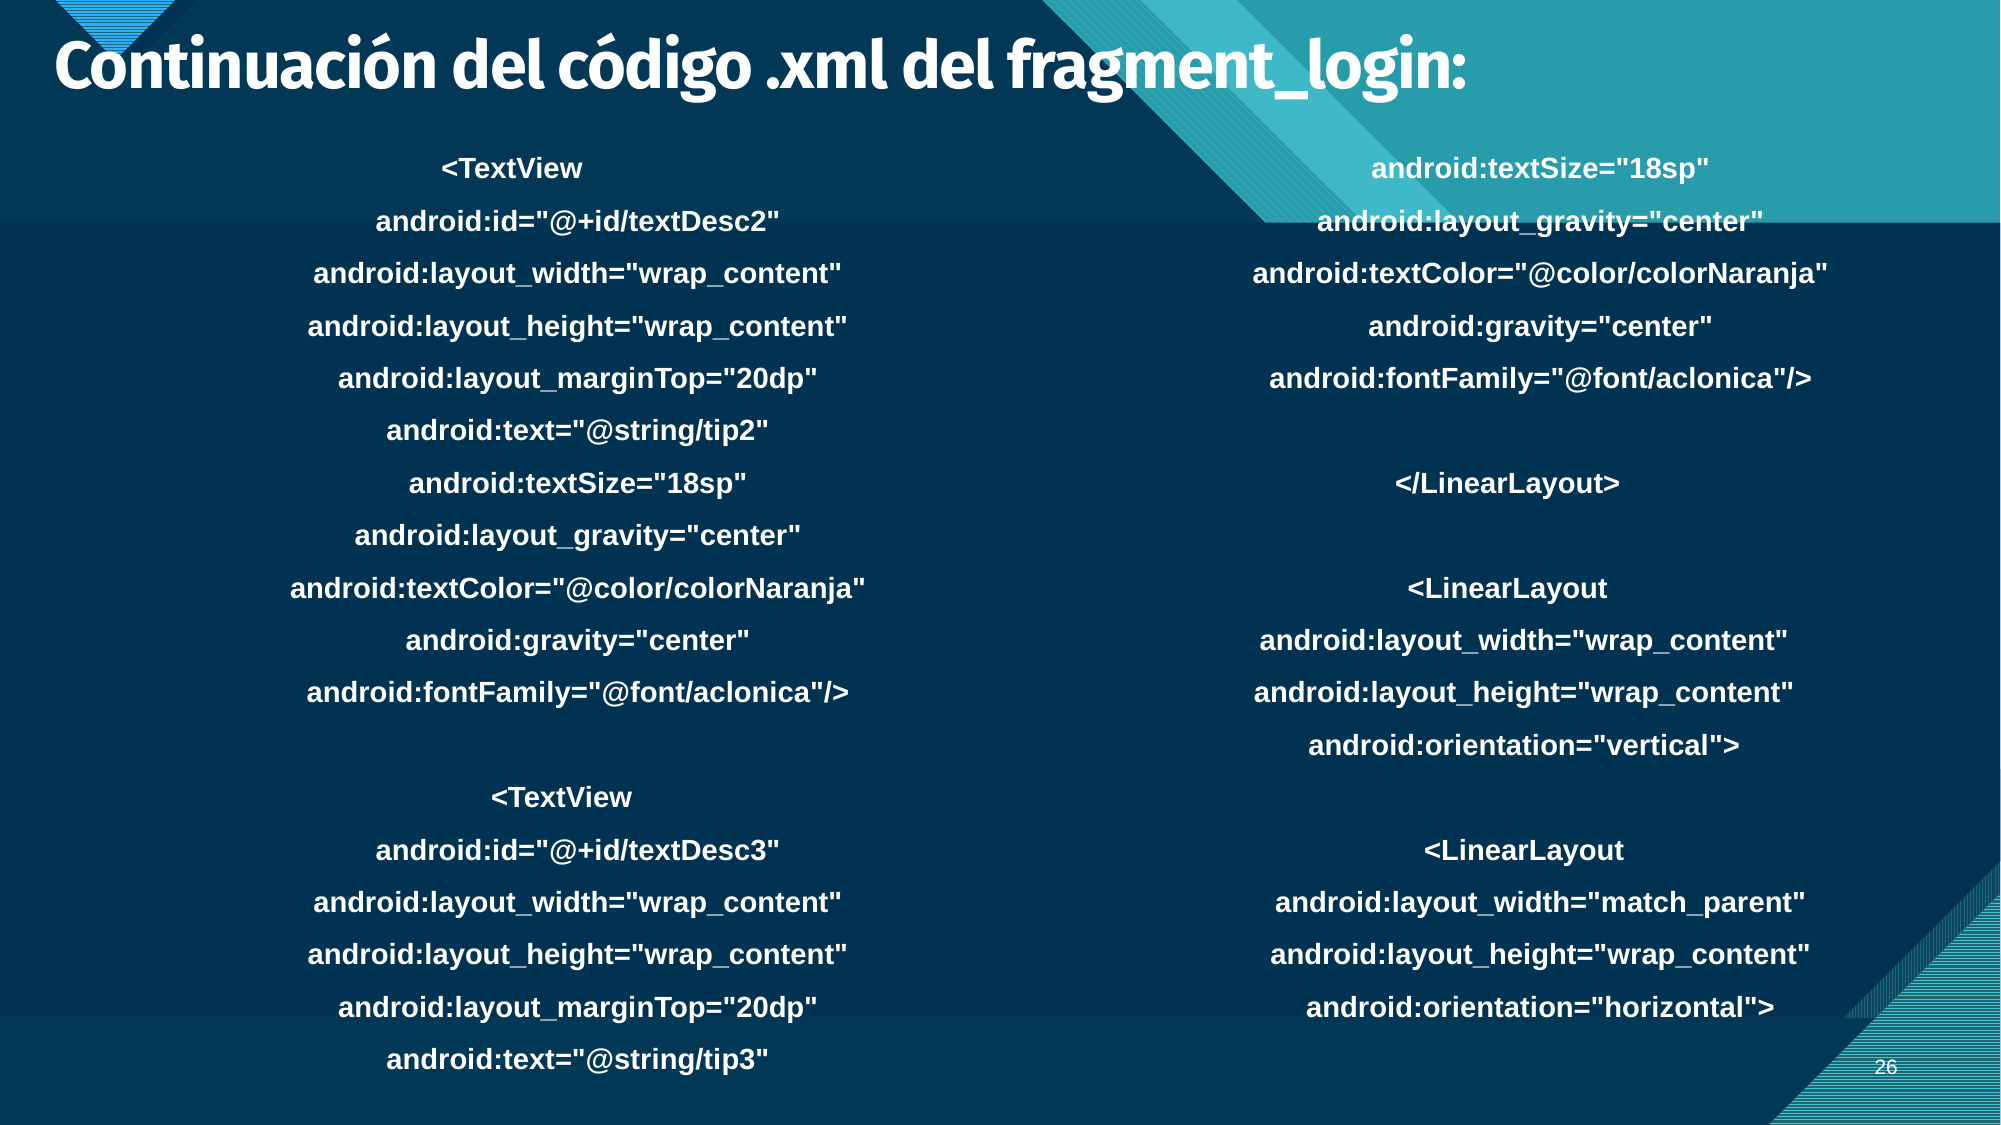

# Continuación del código .xml del fragment_login:
<TextView
                android:id="@+id/textDesc2"
                android:layout_width="wrap_content"
                android:layout_height="wrap_content"
                android:layout_marginTop="20dp"
                android:text="@string/tip2"
                android:textSize="18sp"
                android:layout_gravity="center"
                android:textColor="@color/colorNaranja"
                android:gravity="center"
                android:fontFamily="@font/aclonica"/>

            <TextView
                android:id="@+id/textDesc3"
                android:layout_width="wrap_content"
                android:layout_height="wrap_content"
                android:layout_marginTop="20dp"
                android:text="@string/tip3"
                android:textSize="18sp"
                android:layout_gravity="center"
                android:textColor="@color/colorNaranja"
                android:gravity="center"
                android:fontFamily="@font/aclonica"/>

        </LinearLayout>

        <LinearLayout
            android:layout_width="wrap_content"
            android:layout_height="wrap_content"
            android:orientation="vertical">

            <LinearLayout
                android:layout_width="match_parent"
                android:layout_height="wrap_content"
                android:orientation="horizontal">
26